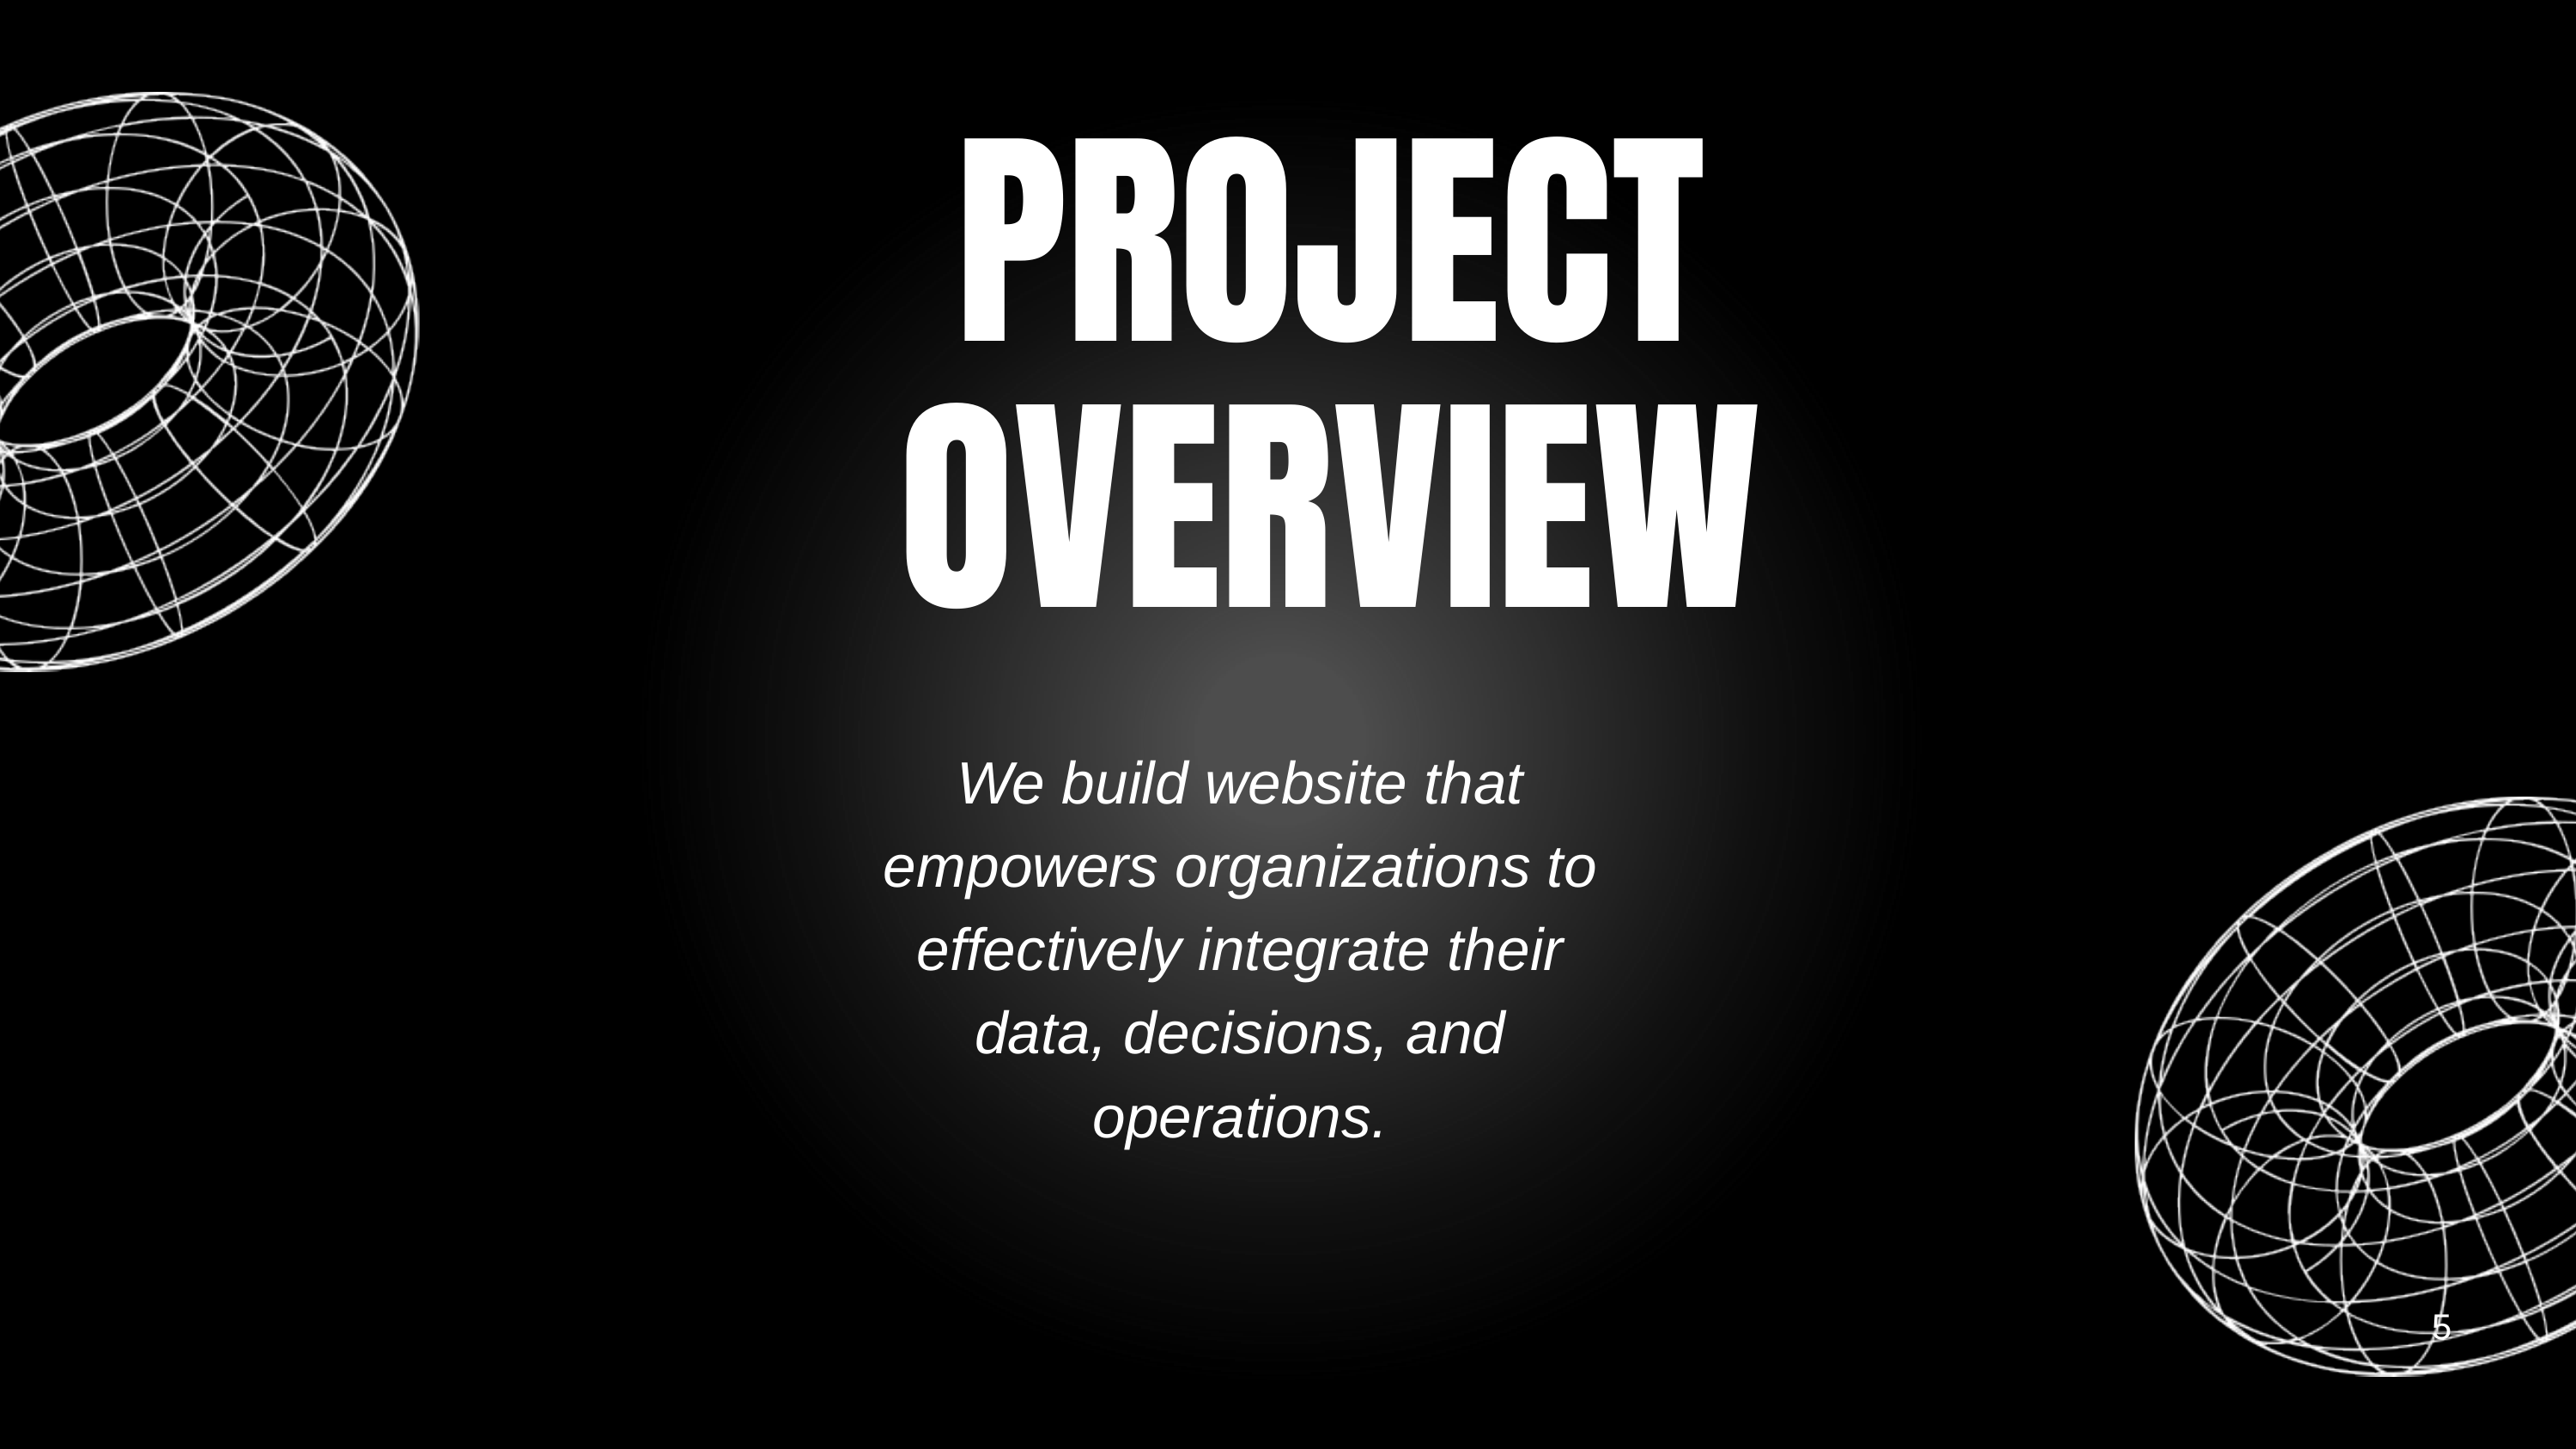

PROJECT OVERVIEW
We build website that empowers organizations to effectively integrate their data, decisions, and operations.

5